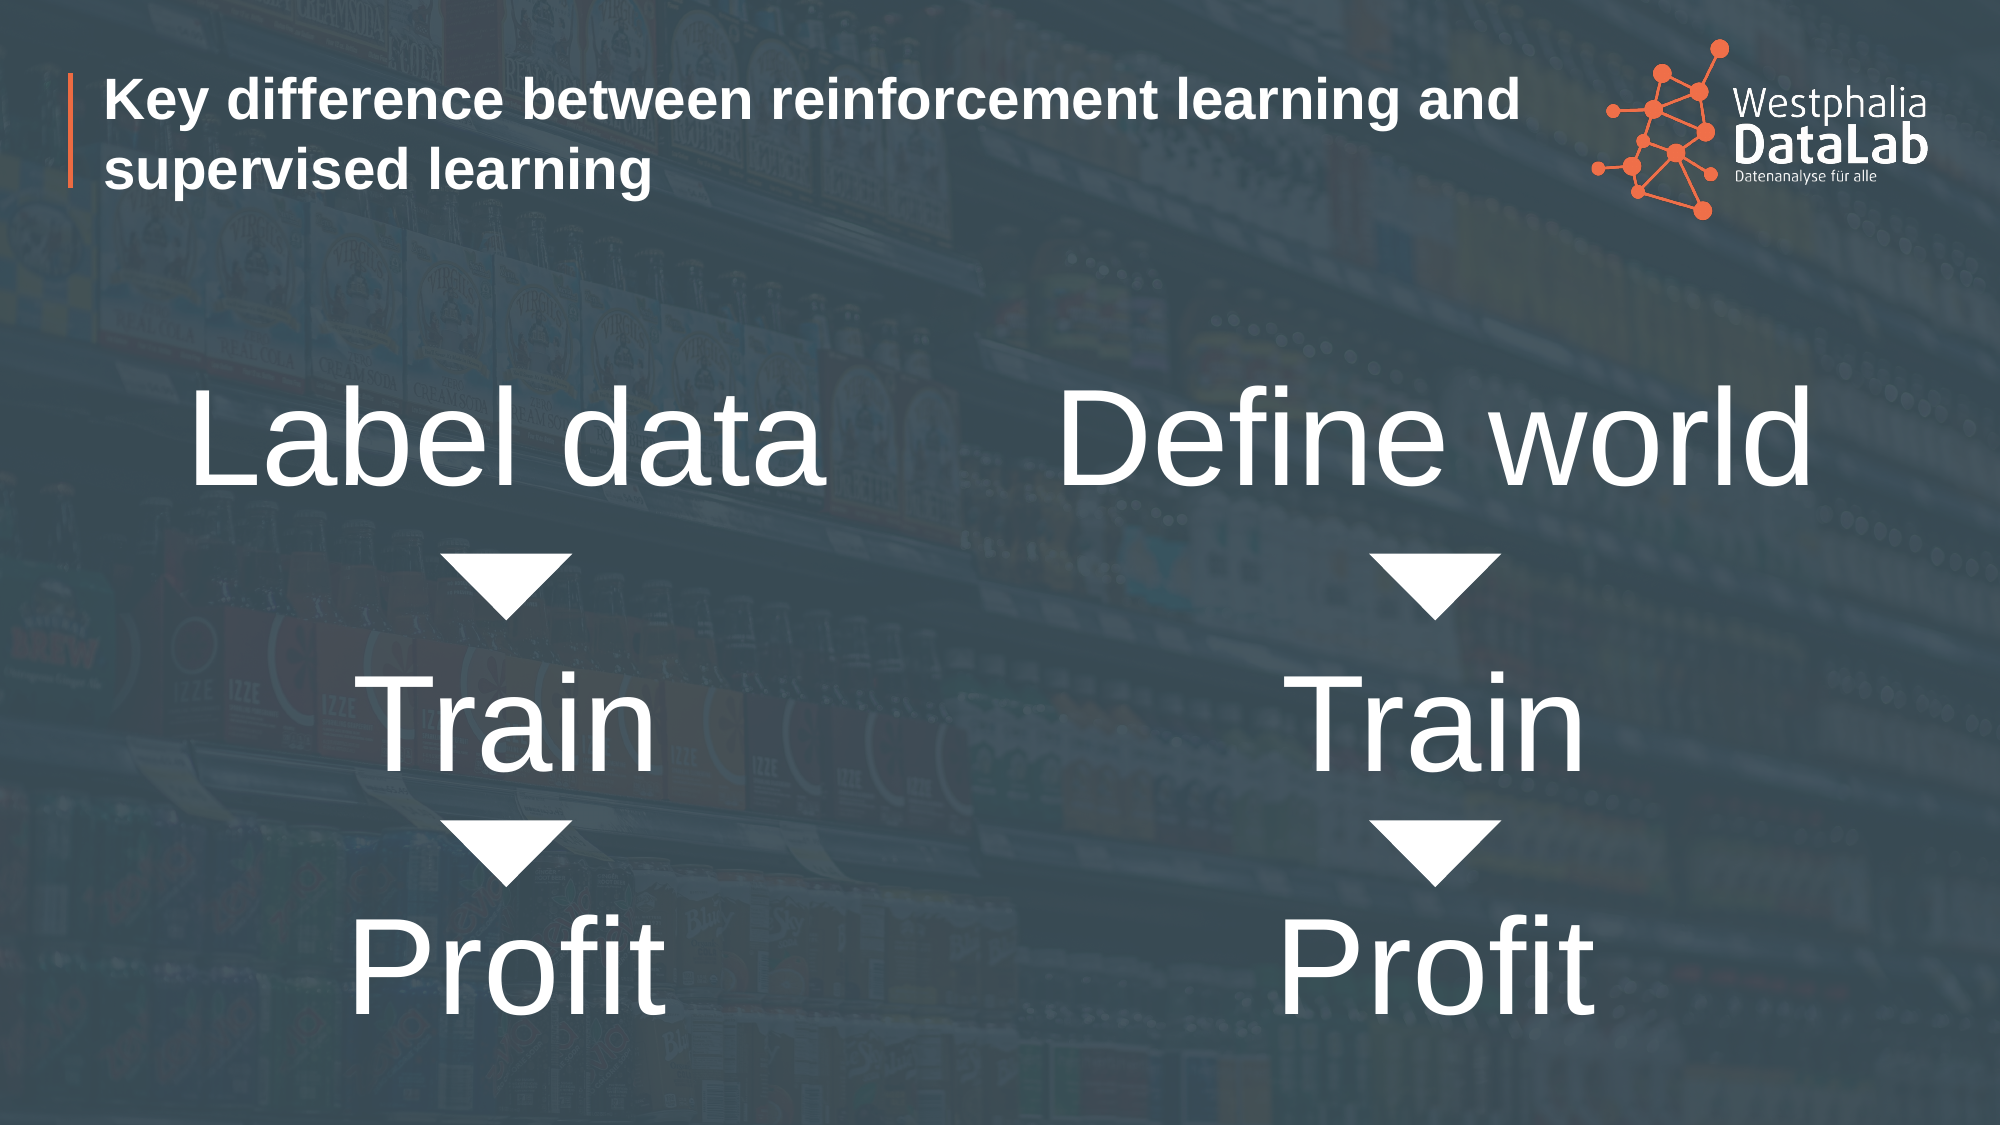

Key difference between reinforcement learning and supervised learning
Label data
Define world

Train
Train

Profit
Profit